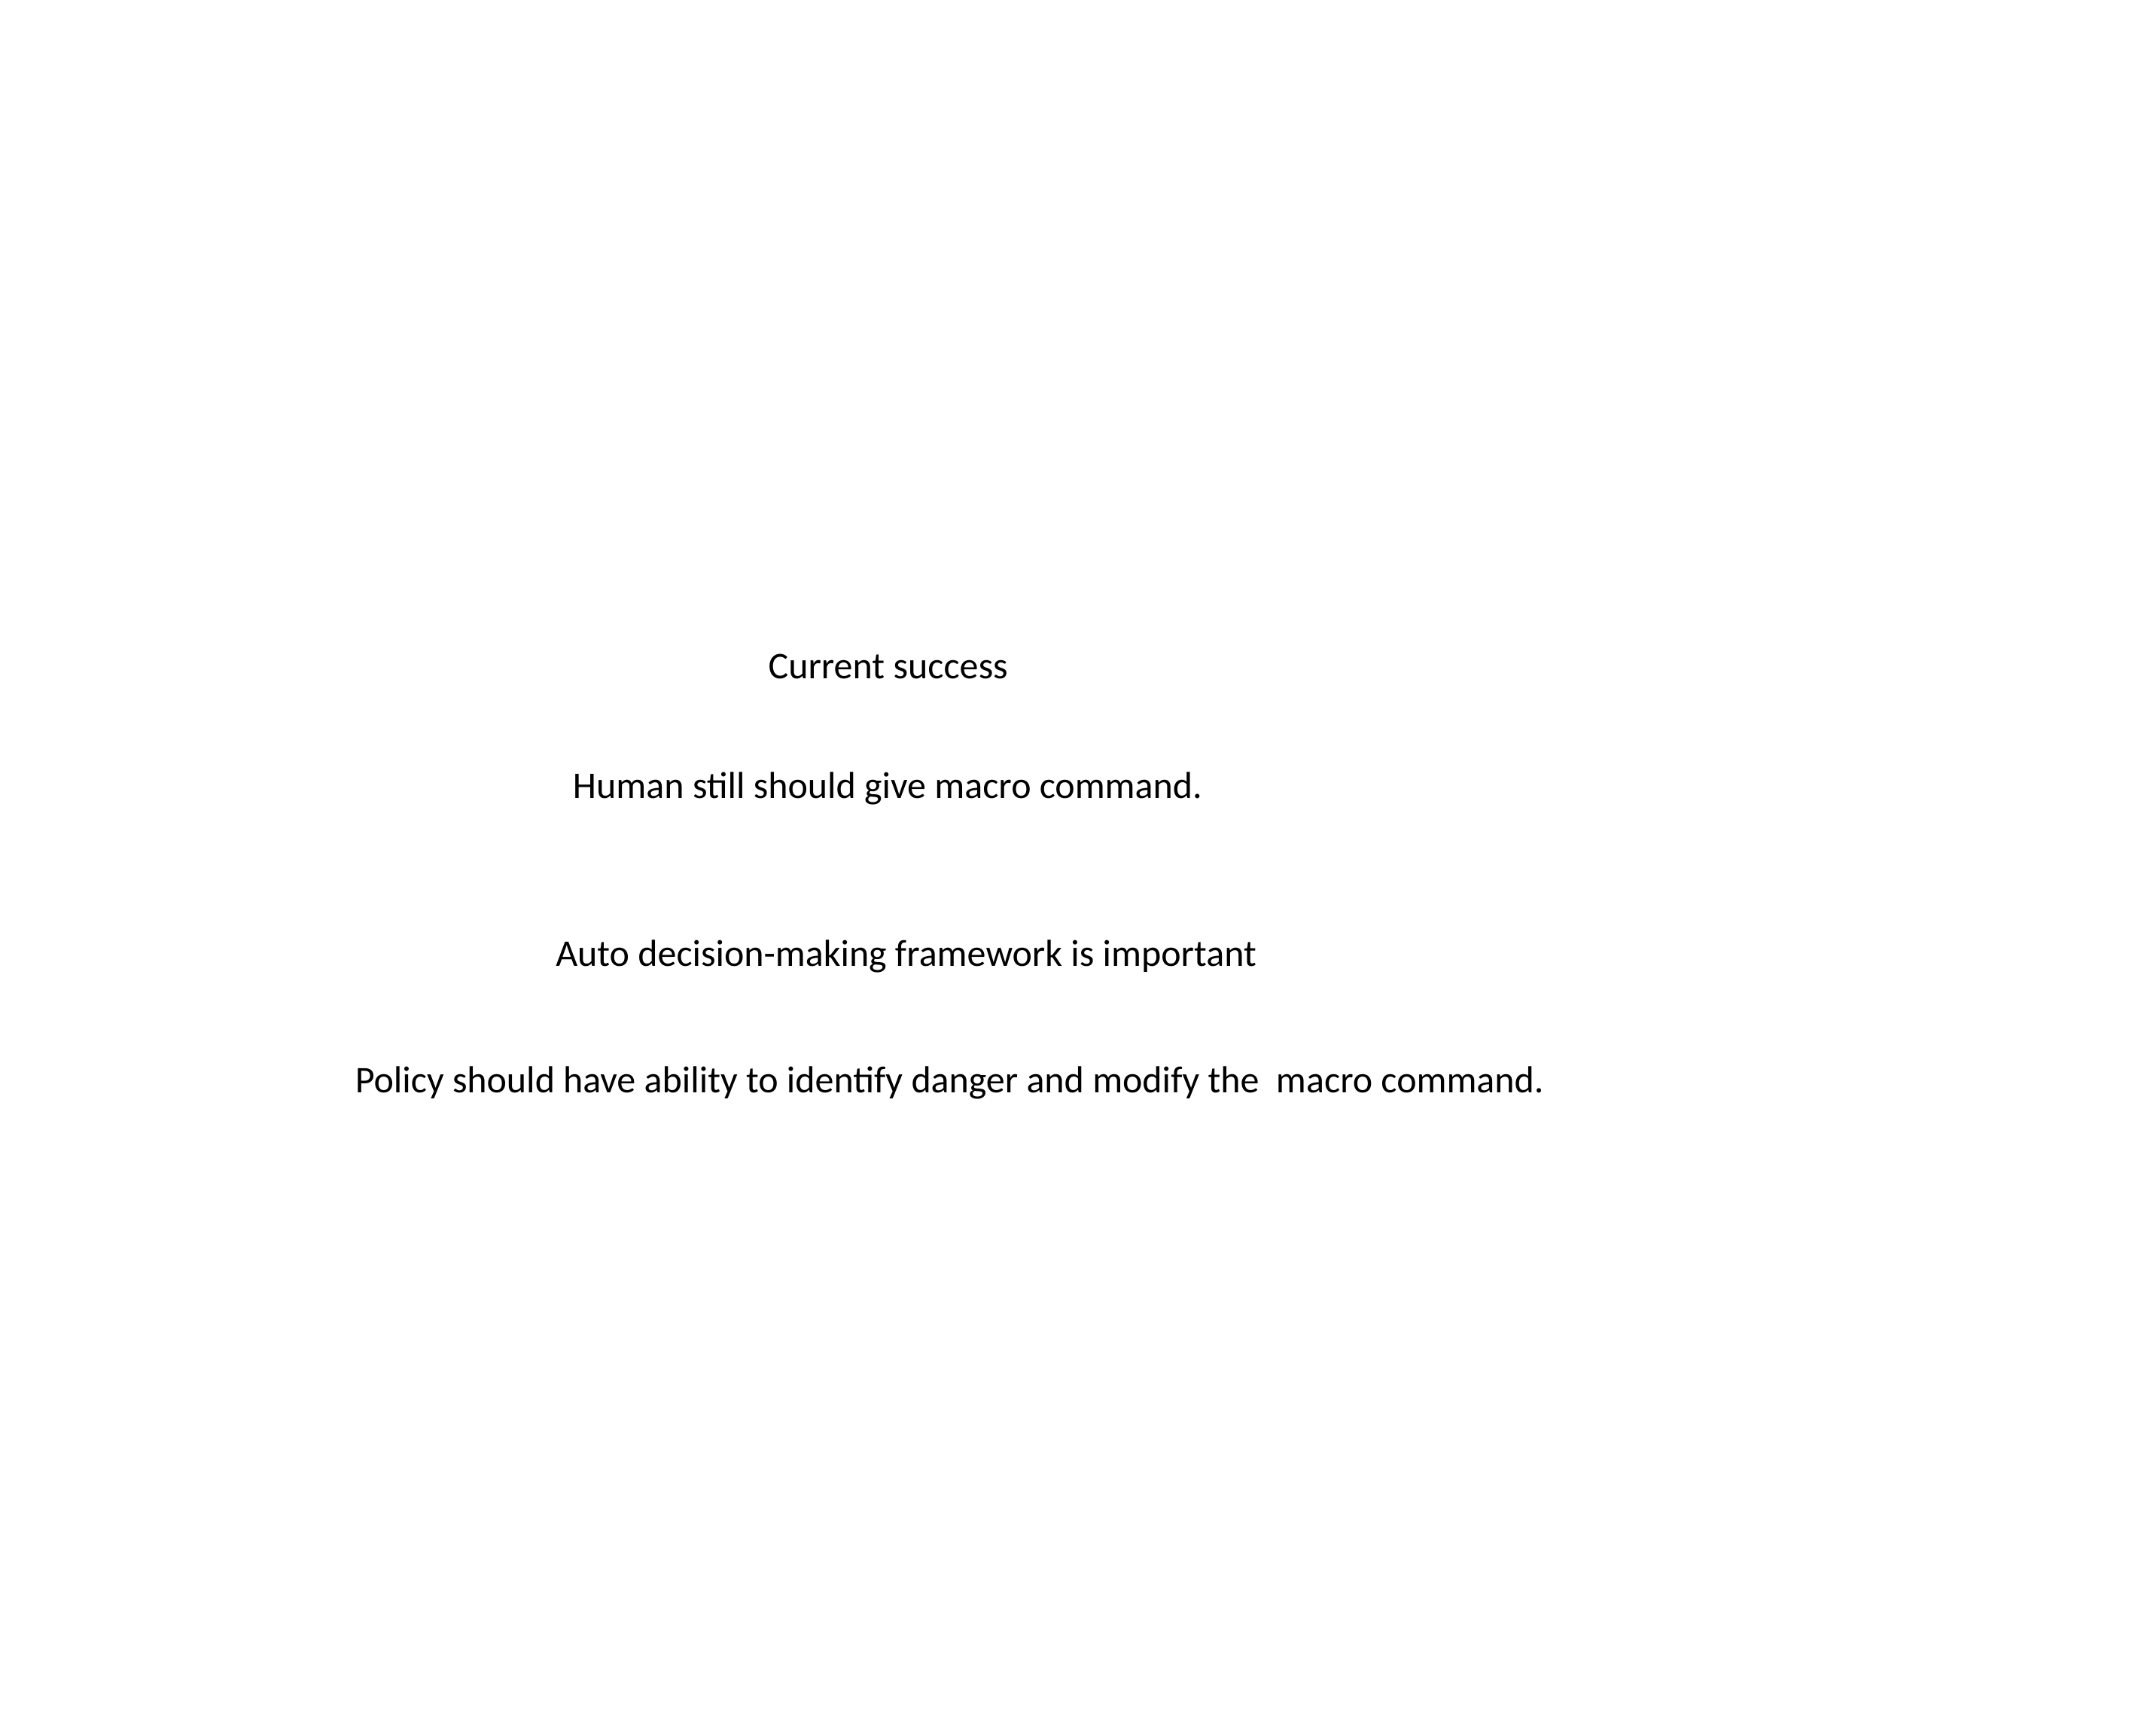

Current success
Human still should give macro command.
Auto decision-making framework is important
Policy should have ability to identify danger and modify the  macro command.